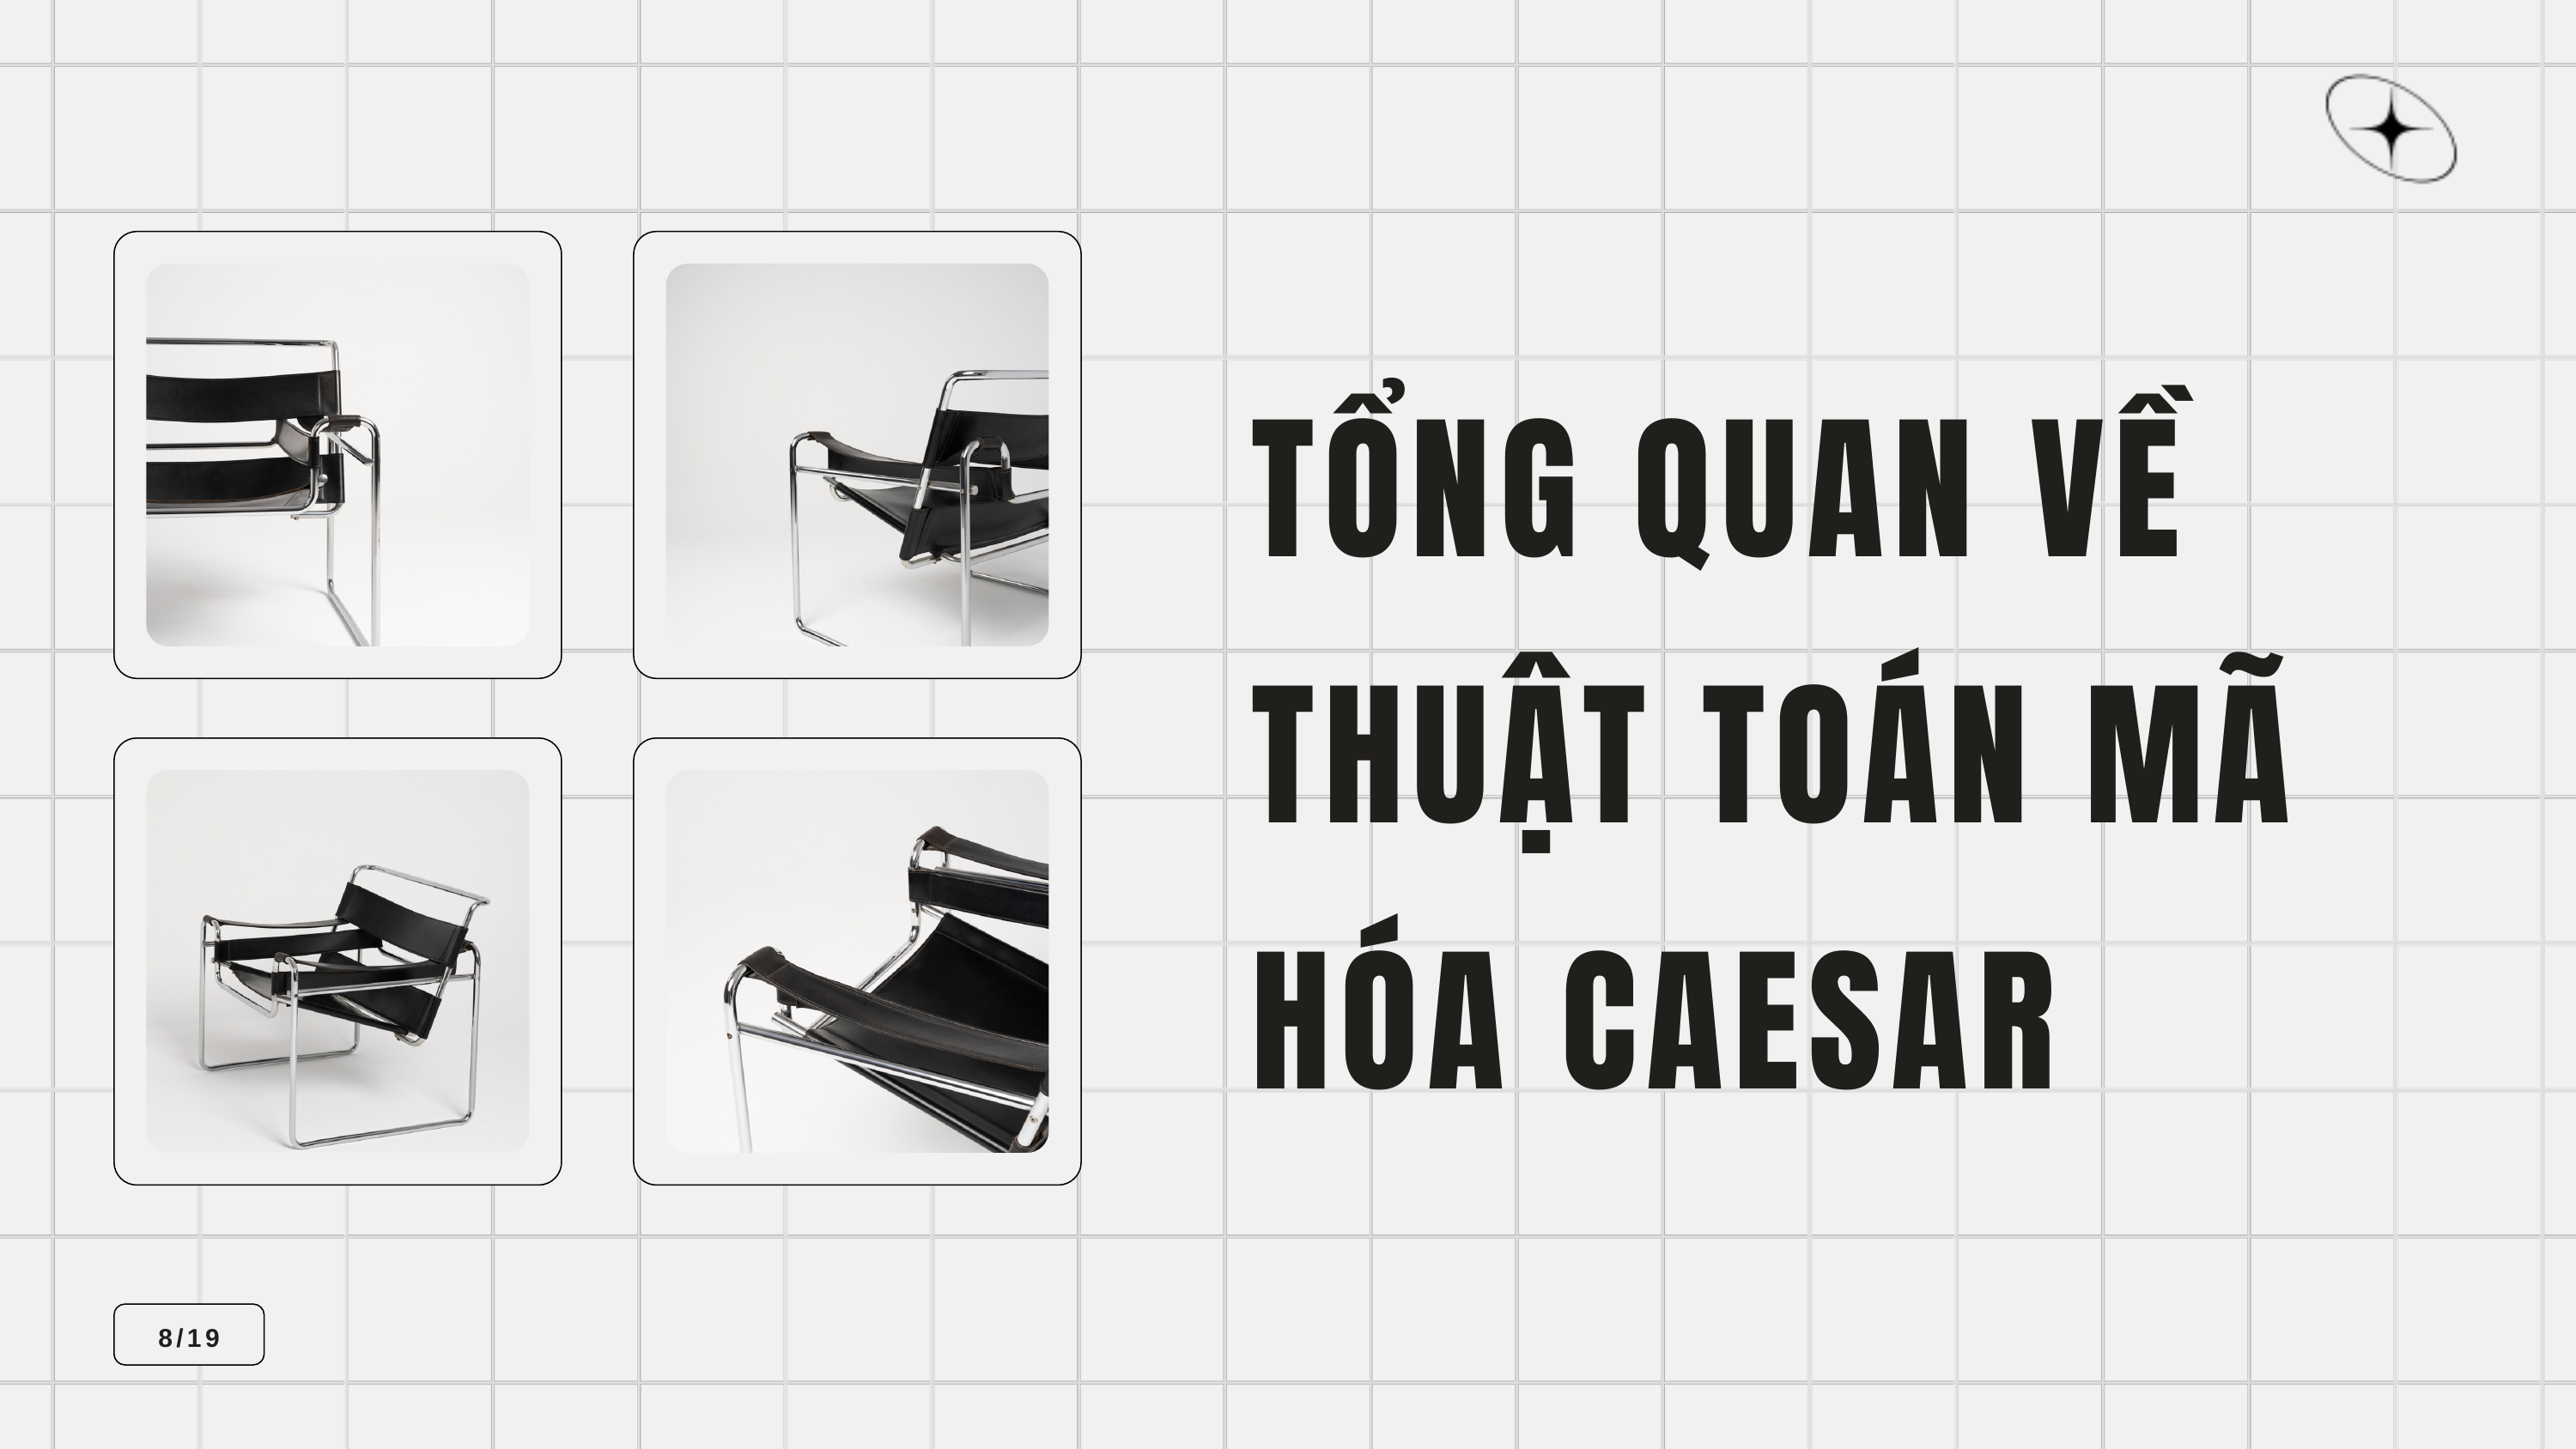

TỔNG QUAN VỀ THUẬT TOÁN MÃ HÓA CAESAR

8/19